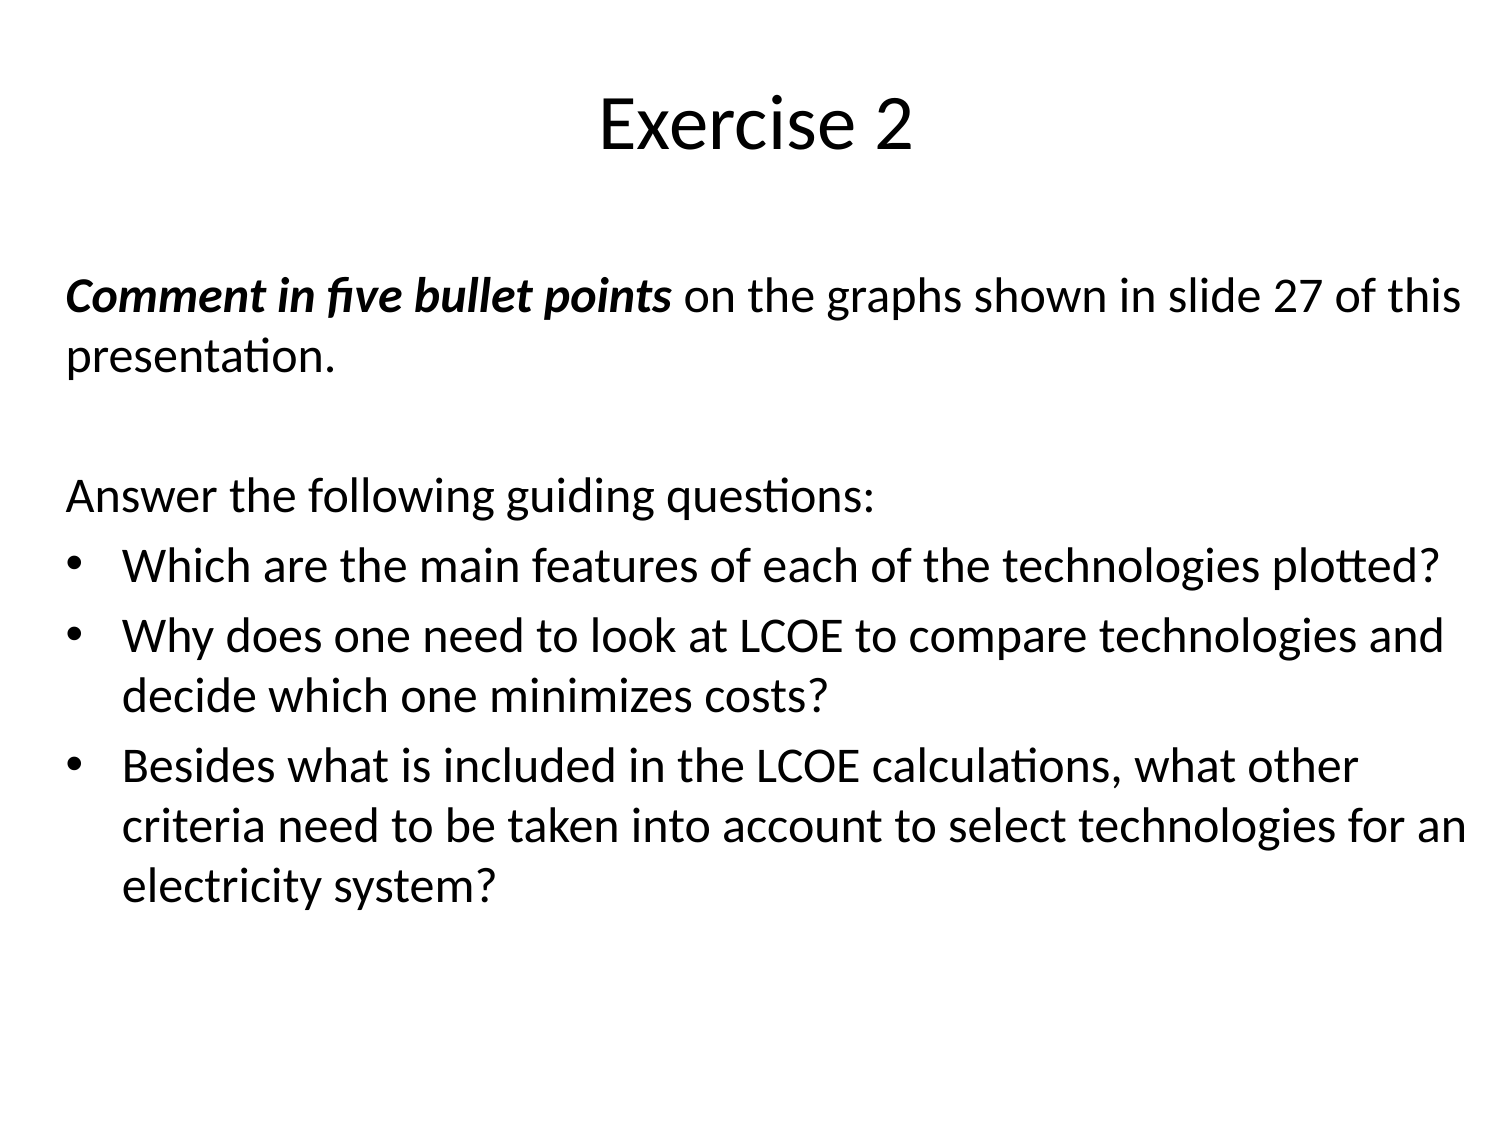

# Exercise 2
Comment in five bullet points on the graphs shown in slide 27 of this presentation.

Answer the following guiding questions:
Which are the main features of each of the technologies plotted?
Why does one need to look at LCOE to compare technologies and decide which one minimizes costs?
Besides what is included in the LCOE calculations, what other criteria need to be taken into account to select technologies for an electricity system?